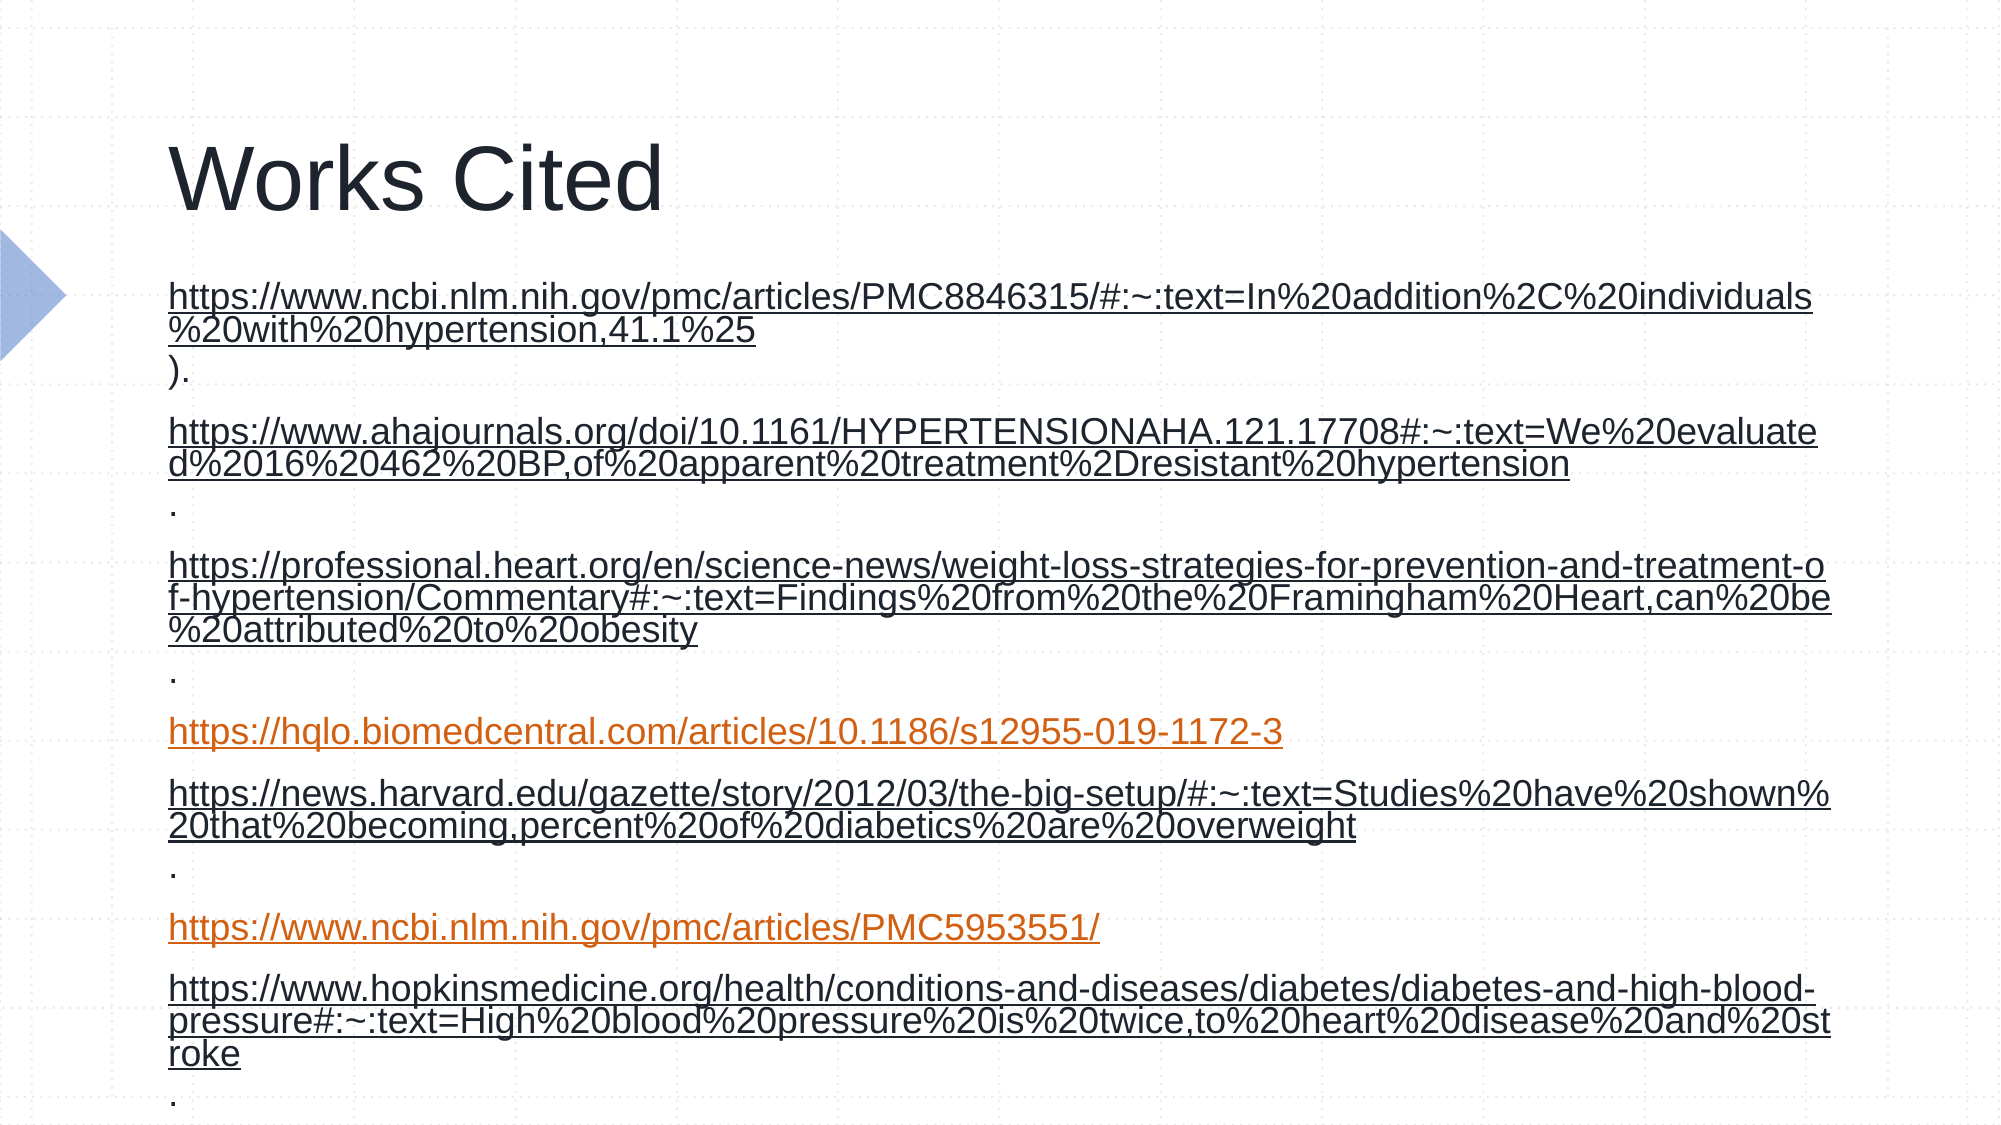

# Works Cited
https://www.ncbi.nlm.nih.gov/pmc/articles/PMC8846315/#:~:text=In%20addition%2C%20individuals%20with%20hypertension,41.1%25).
https://www.ahajournals.org/doi/10.1161/HYPERTENSIONAHA.121.17708#:~:text=We%20evaluated%2016%20462%20BP,of%20apparent%20treatment%2Dresistant%20hypertension.
https://professional.heart.org/en/science-news/weight-loss-strategies-for-prevention-and-treatment-of-hypertension/Commentary#:~:text=Findings%20from%20the%20Framingham%20Heart,can%20be%20attributed%20to%20obesity.
https://hqlo.biomedcentral.com/articles/10.1186/s12955-019-1172-3
https://news.harvard.edu/gazette/story/2012/03/the-big-setup/#:~:text=Studies%20have%20shown%20that%20becoming,percent%20of%20diabetics%20are%20overweight.
https://www.ncbi.nlm.nih.gov/pmc/articles/PMC5953551/
https://www.hopkinsmedicine.org/health/conditions-and-diseases/diabetes/diabetes-and-high-blood-pressure#:~:text=High%20blood%20pressure%20is%20twice,to%20heart%20disease%20and%20stroke.